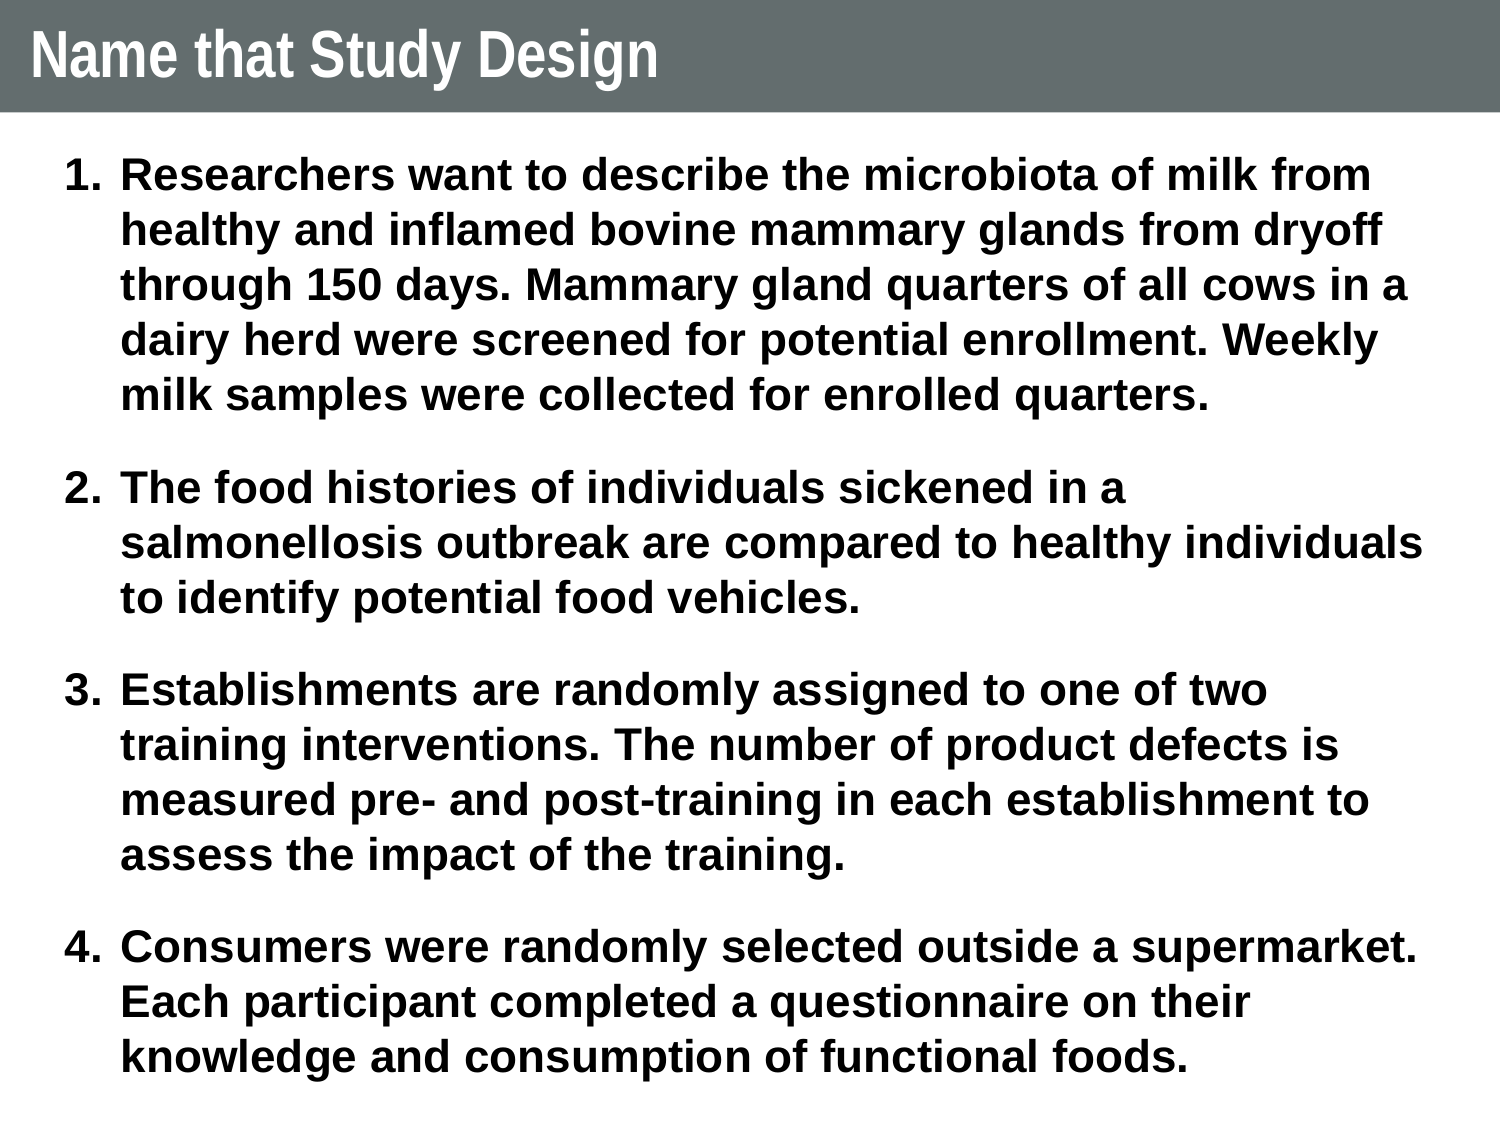

# Name that Study Design
Researchers want to describe the microbiota of milk from healthy and inflamed bovine mammary glands from dryoff through 150 days. Mammary gland quarters of all cows in a dairy herd were screened for potential enrollment. Weekly milk samples were collected for enrolled quarters.
The food histories of individuals sickened in a salmonellosis outbreak are compared to healthy individuals to identify potential food vehicles.
Establishments are randomly assigned to one of two training interventions. The number of product defects is measured pre- and post-training in each establishment to assess the impact of the training.
Consumers were randomly selected outside a supermarket. Each participant completed a questionnaire on their knowledge and consumption of functional foods.